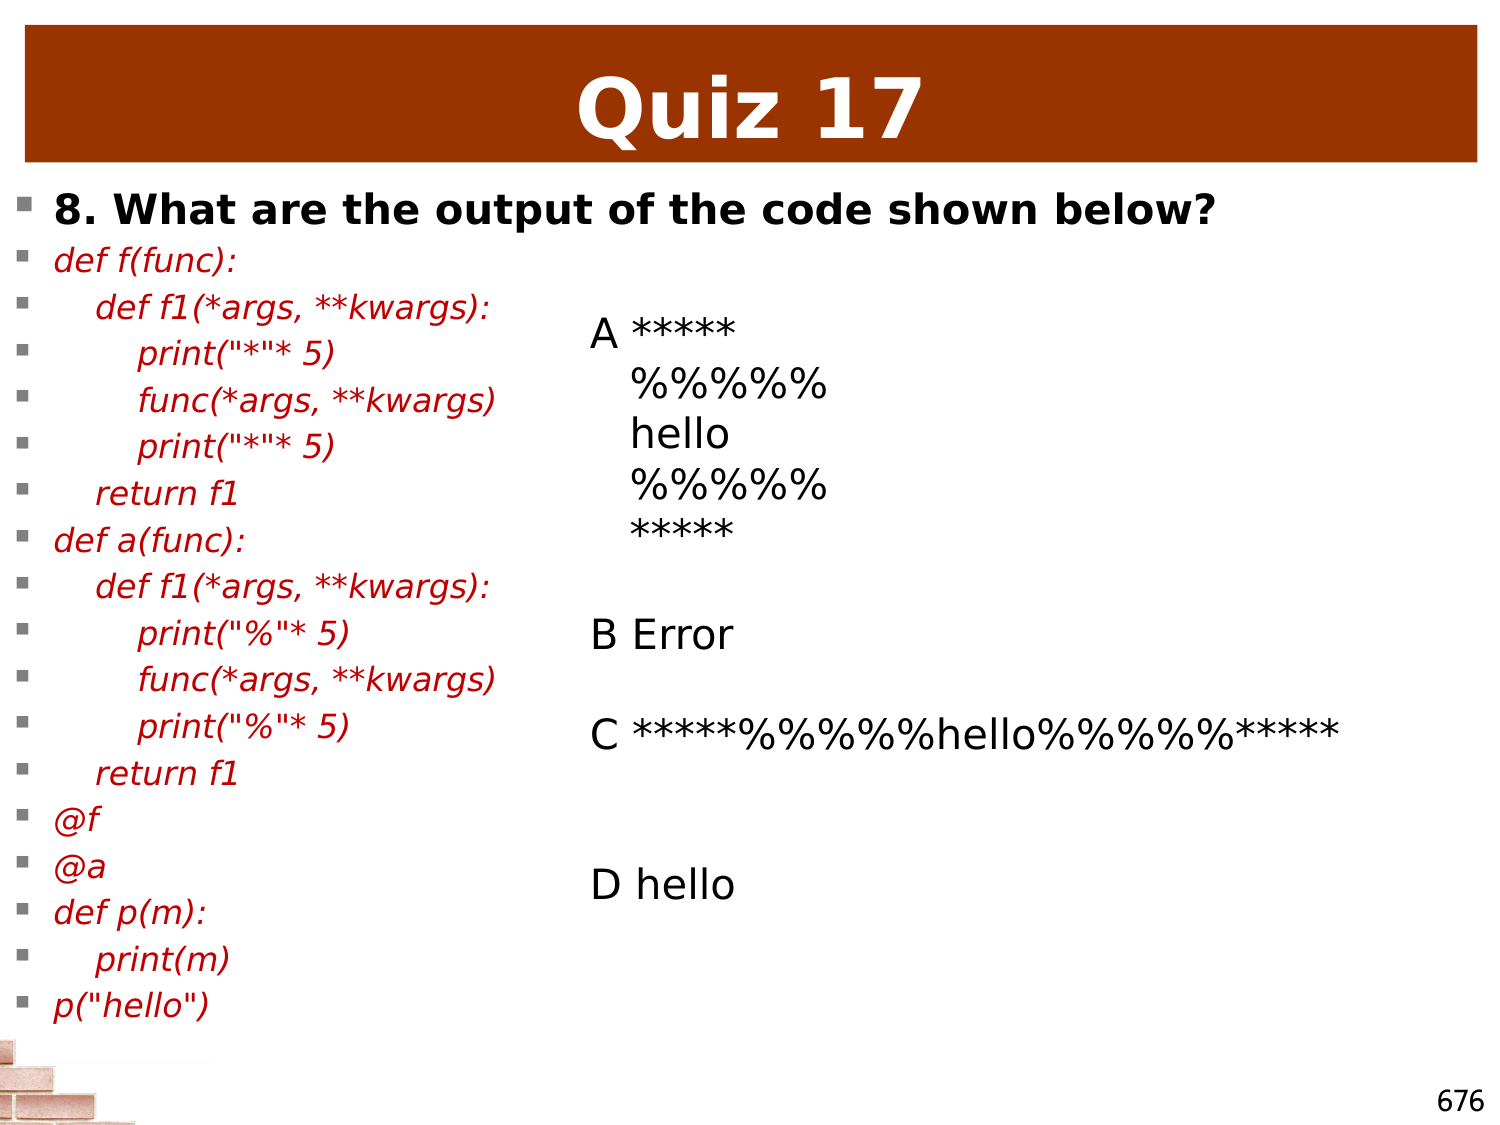

# Quiz 17
8. What are the output of the code shown below?
def f(func):
    def f1(*args, **kwargs):
        print("*"* 5)
        func(*args, **kwargs)
        print("*"* 5)
    return f1
def a(func):
    def f1(*args, **kwargs):
        print("%"* 5)
        func(*args, **kwargs)
        print("%"* 5)
    return f1
@f
@a
def p(m):
    print(m)
p("hello")
A *****
   %%%%%
   hello
   %%%%%
   *****

B Error

C *****%%%%%hello%%%%%*****

D hello
676